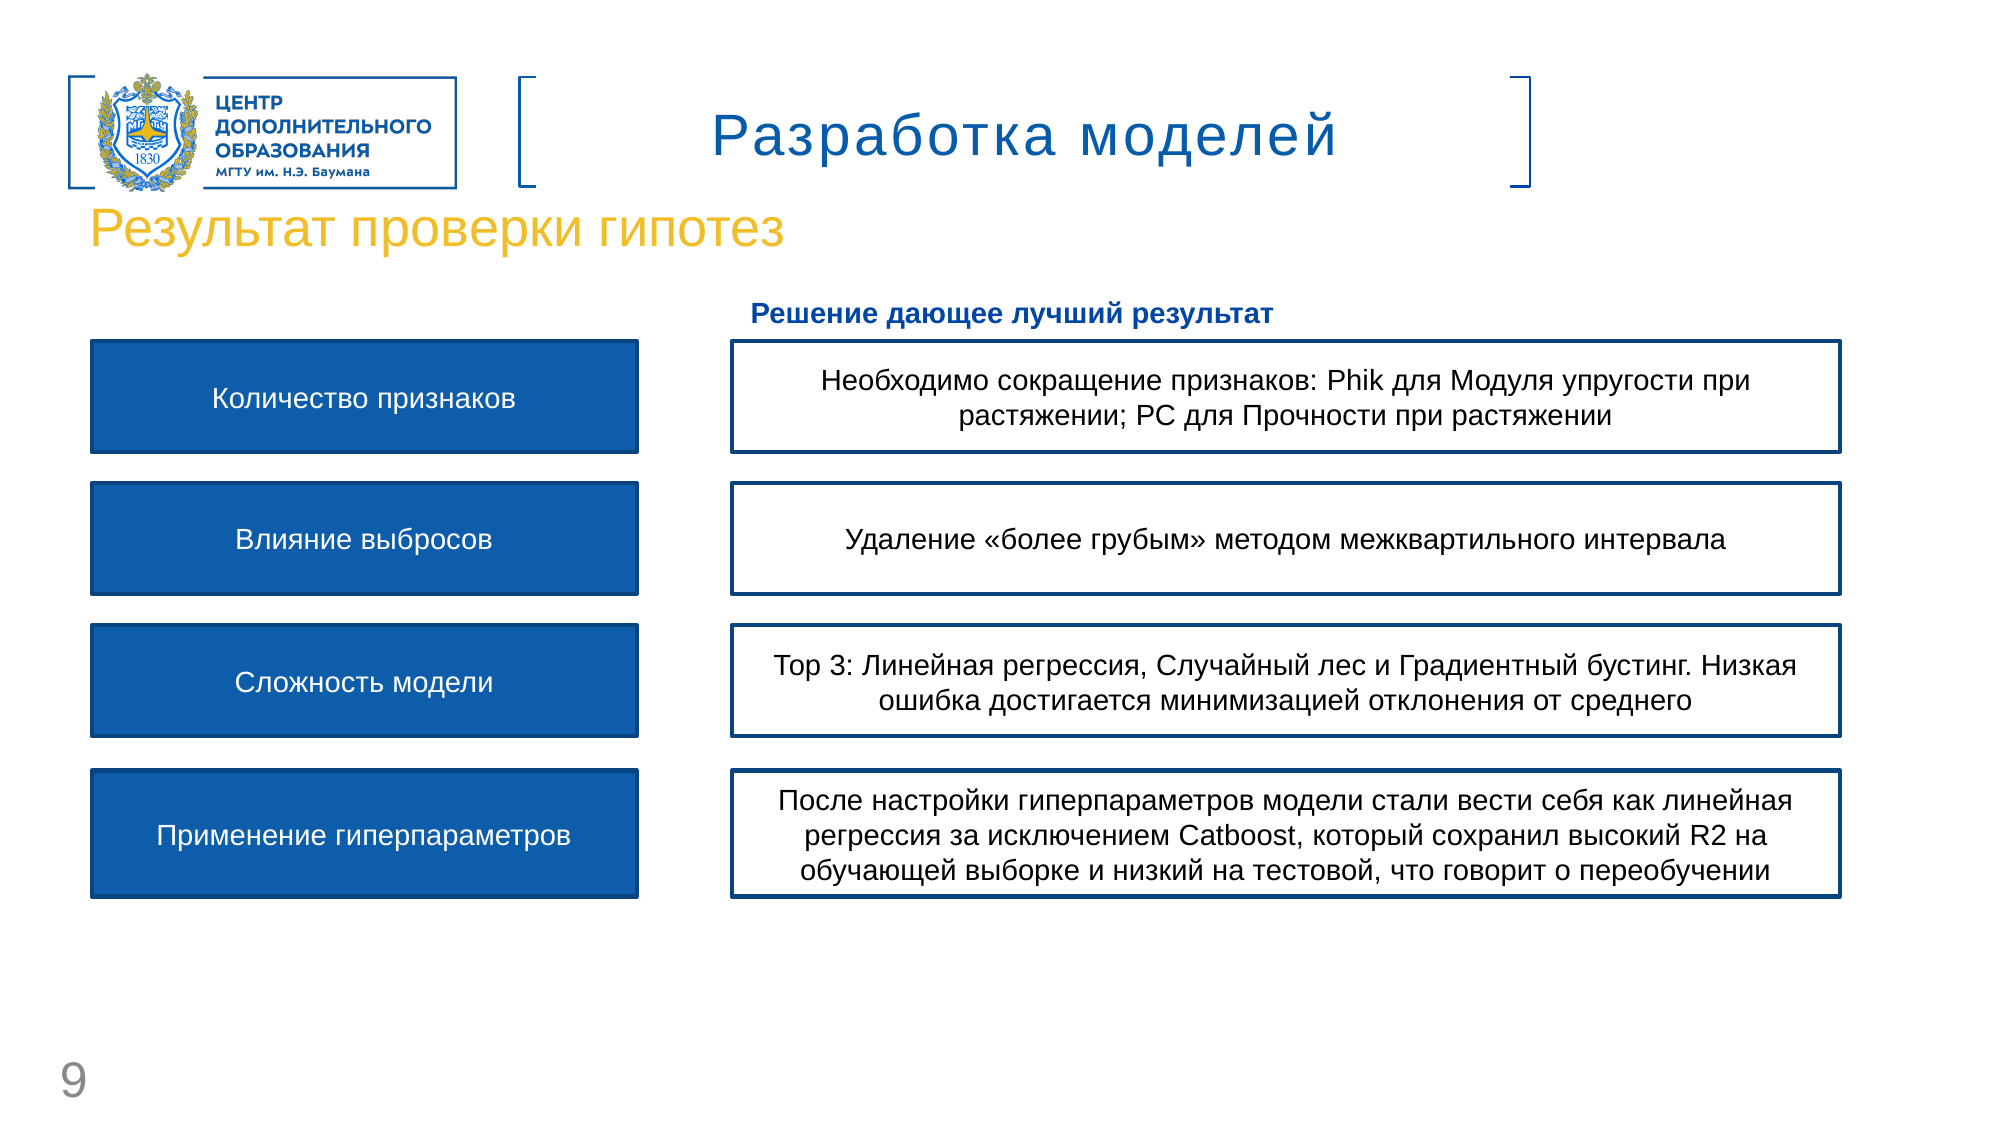

Разработка моделей

Результат проверки гипотез
Решение дающее лучший результат

Количество признаков
Необходимо сокращение признаков: Phik для Модуля упругости при растяжении; РС для Прочности при растяжении
Влияние выбросов
Удаление «более грубым» методом межквартильного интервала
Сложность модели
Тор 3: Линейная регрессия, Случайный лес и Градиентный бустинг. Низкая ошибка достигается минимизацией отклонения от среднего
Применение гиперпараметров
После настройки гиперпараметров модели стали вести себя как линейная регрессия за исключением Catboost, который сохранил высокий R2 на обучающей выборке и низкий на тестовой, что говорит о переобучении
9